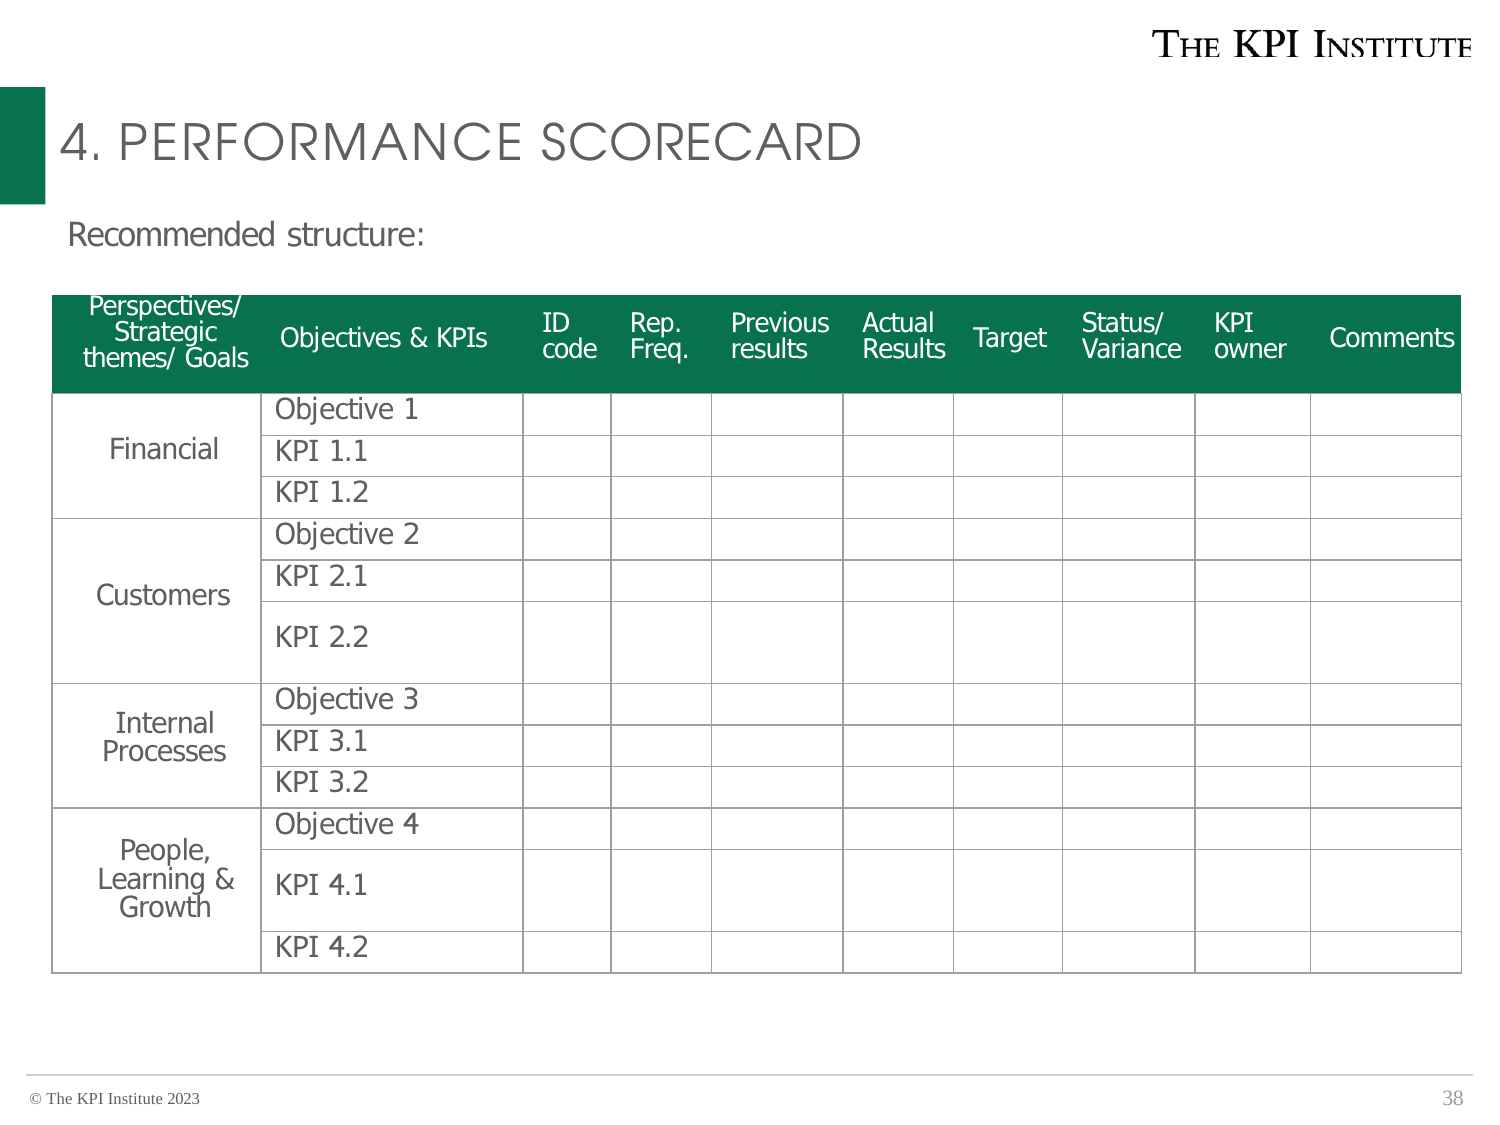

# 4. PERFORMANCE SCORECARD
Recommended structure:
| Perspectives/ Strategic themes/ Goals | Objectives & KPIs | ID code | Rep. Freq. | Previous results | Actual Results | Target | Status/ Variance | KPI owner | Comments |
| --- | --- | --- | --- | --- | --- | --- | --- | --- | --- |
| Financial | Objective 1 |  |  |  |  |  |  |  |  |
|  | KPI 1.1 |  |  |  |  |  |  |  |  |
|  | KPI 1.2 |  |  |  |  |  |  |  |  |
| Customers | Objective 2 |  |  |  |  |  |  |  |  |
|  | KPI 2.1 |  |  |  |  |  |  |  |  |
|  | KPI 2.2 |  |  |  |  |  |  |  |  |
| Internal Processes | Objective 3 |  |  |  |  |  |  |  |  |
|  | KPI 3.1 |  |  |  |  |  |  |  |  |
|  | KPI 3.2 |  |  |  |  |  |  |  |  |
| People, Learning & Growth | Objective 4 |  |  |  |  |  |  |  |  |
|  | KPI 4.1 |  |  |  |  |  |  |  |  |
|  | KPI 4.2 |  |  |  |  |  |  |  |  |
38
© The KPI Institute 2023